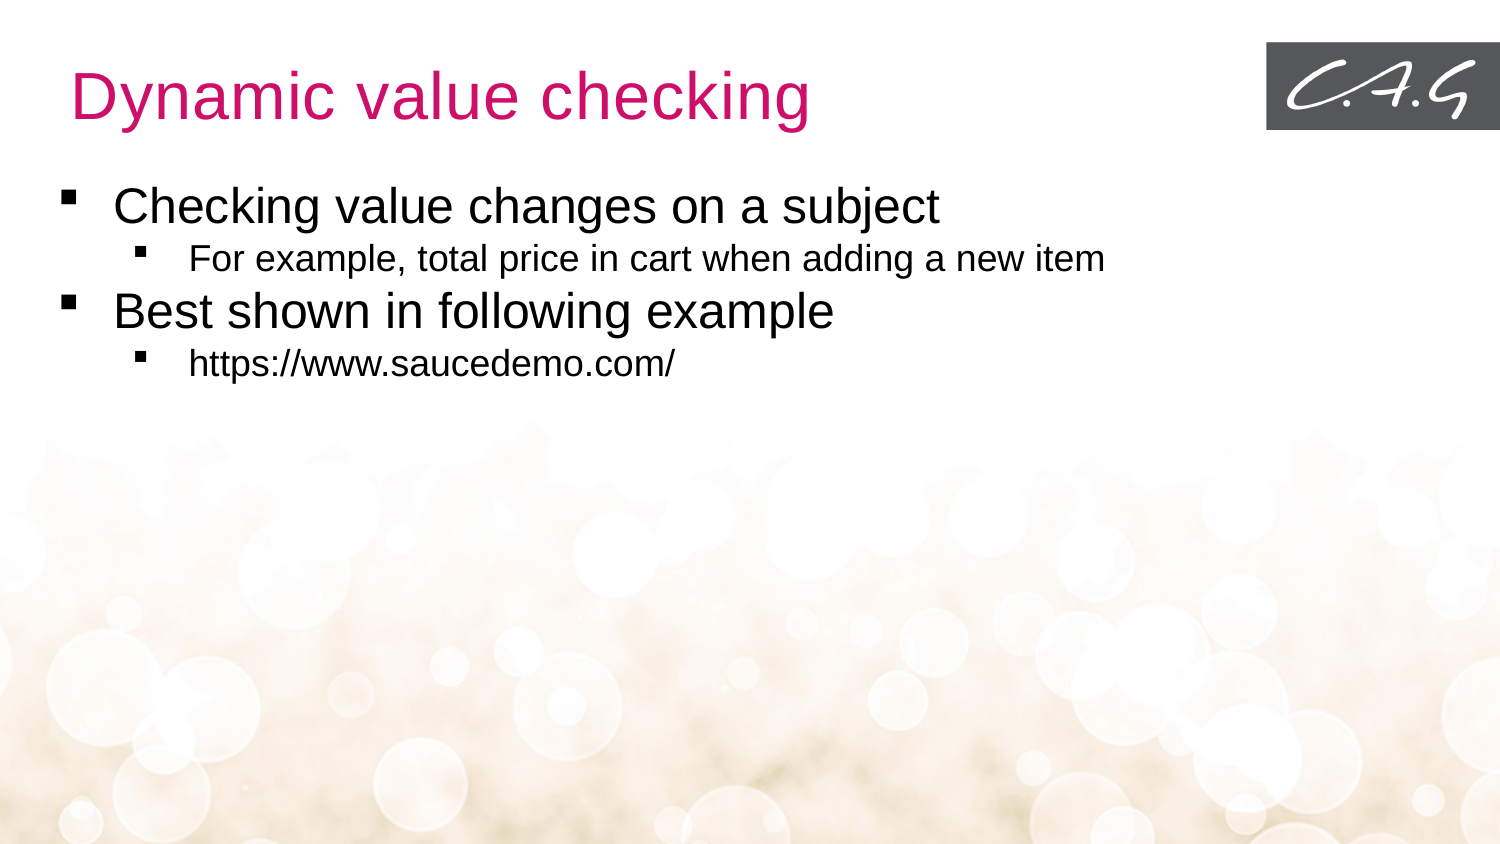

# Dynamic value checking
Checking value changes on a subject
For example, total price in cart when adding a new item
Best shown in following example
https://www.saucedemo.com/